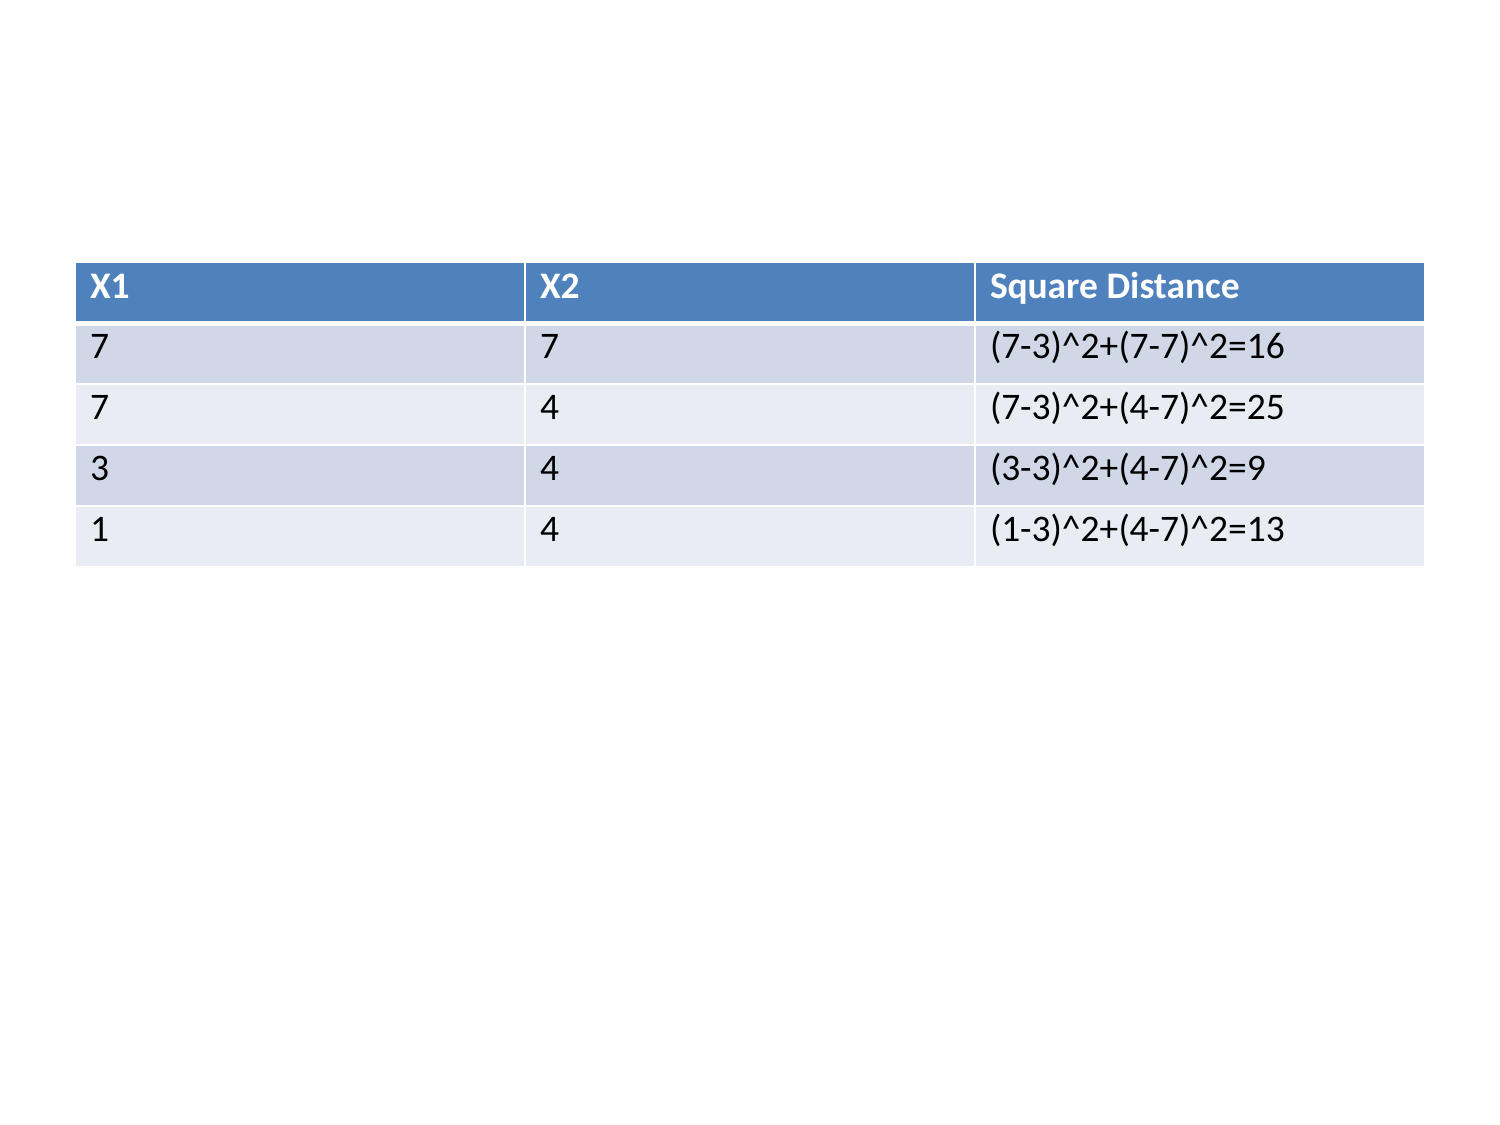

| X1 | X2 | Square Distance |
| --- | --- | --- |
| 7 | 7 | (7-3)^2+(7-7)^2=16 |
| 7 | 4 | (7-3)^2+(4-7)^2=25 |
| 3 | 4 | (3-3)^2+(4-7)^2=9 |
| 1 | 4 | (1-3)^2+(4-7)^2=13 |